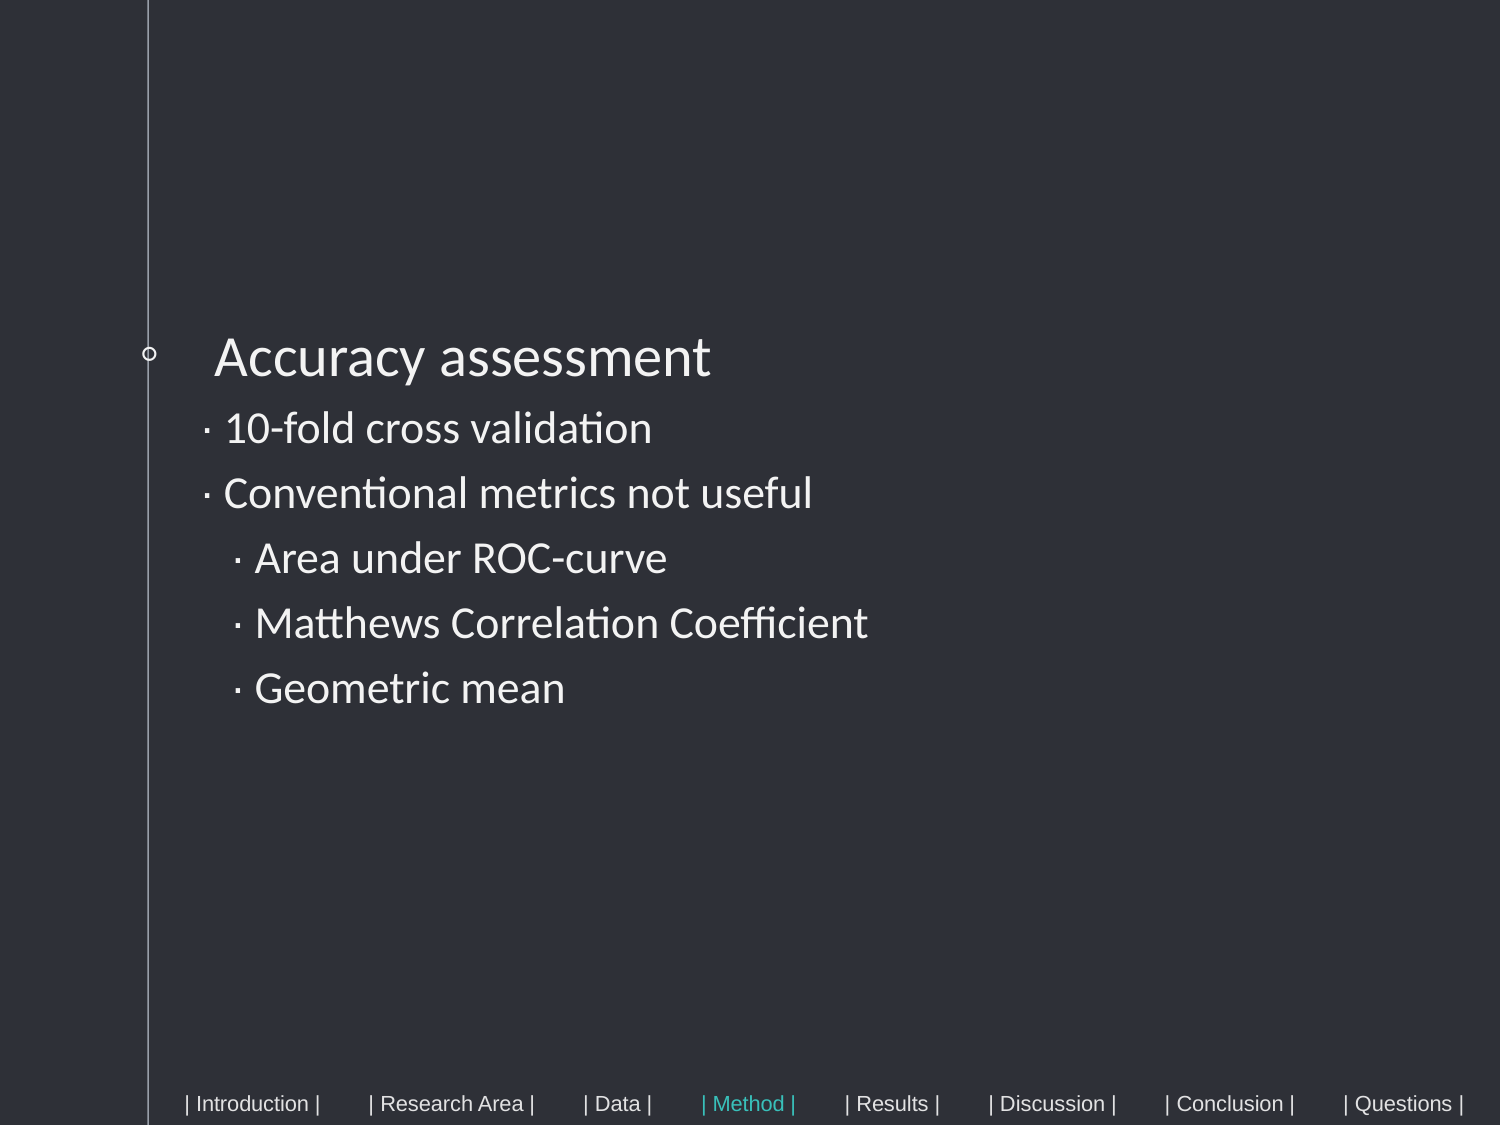

Accuracy assessment
      ∙ 10-fold cross validation
      ∙ Conventional metrics not useful
         ∙ Area under ROC-curve
         ∙ Matthews Correlation Coefficient
         ∙ Geometric mean

| Introduction |        | Research Area |        | Data |        | Method |        | Results |        | Discussion |        | Conclusion |        | Questions |